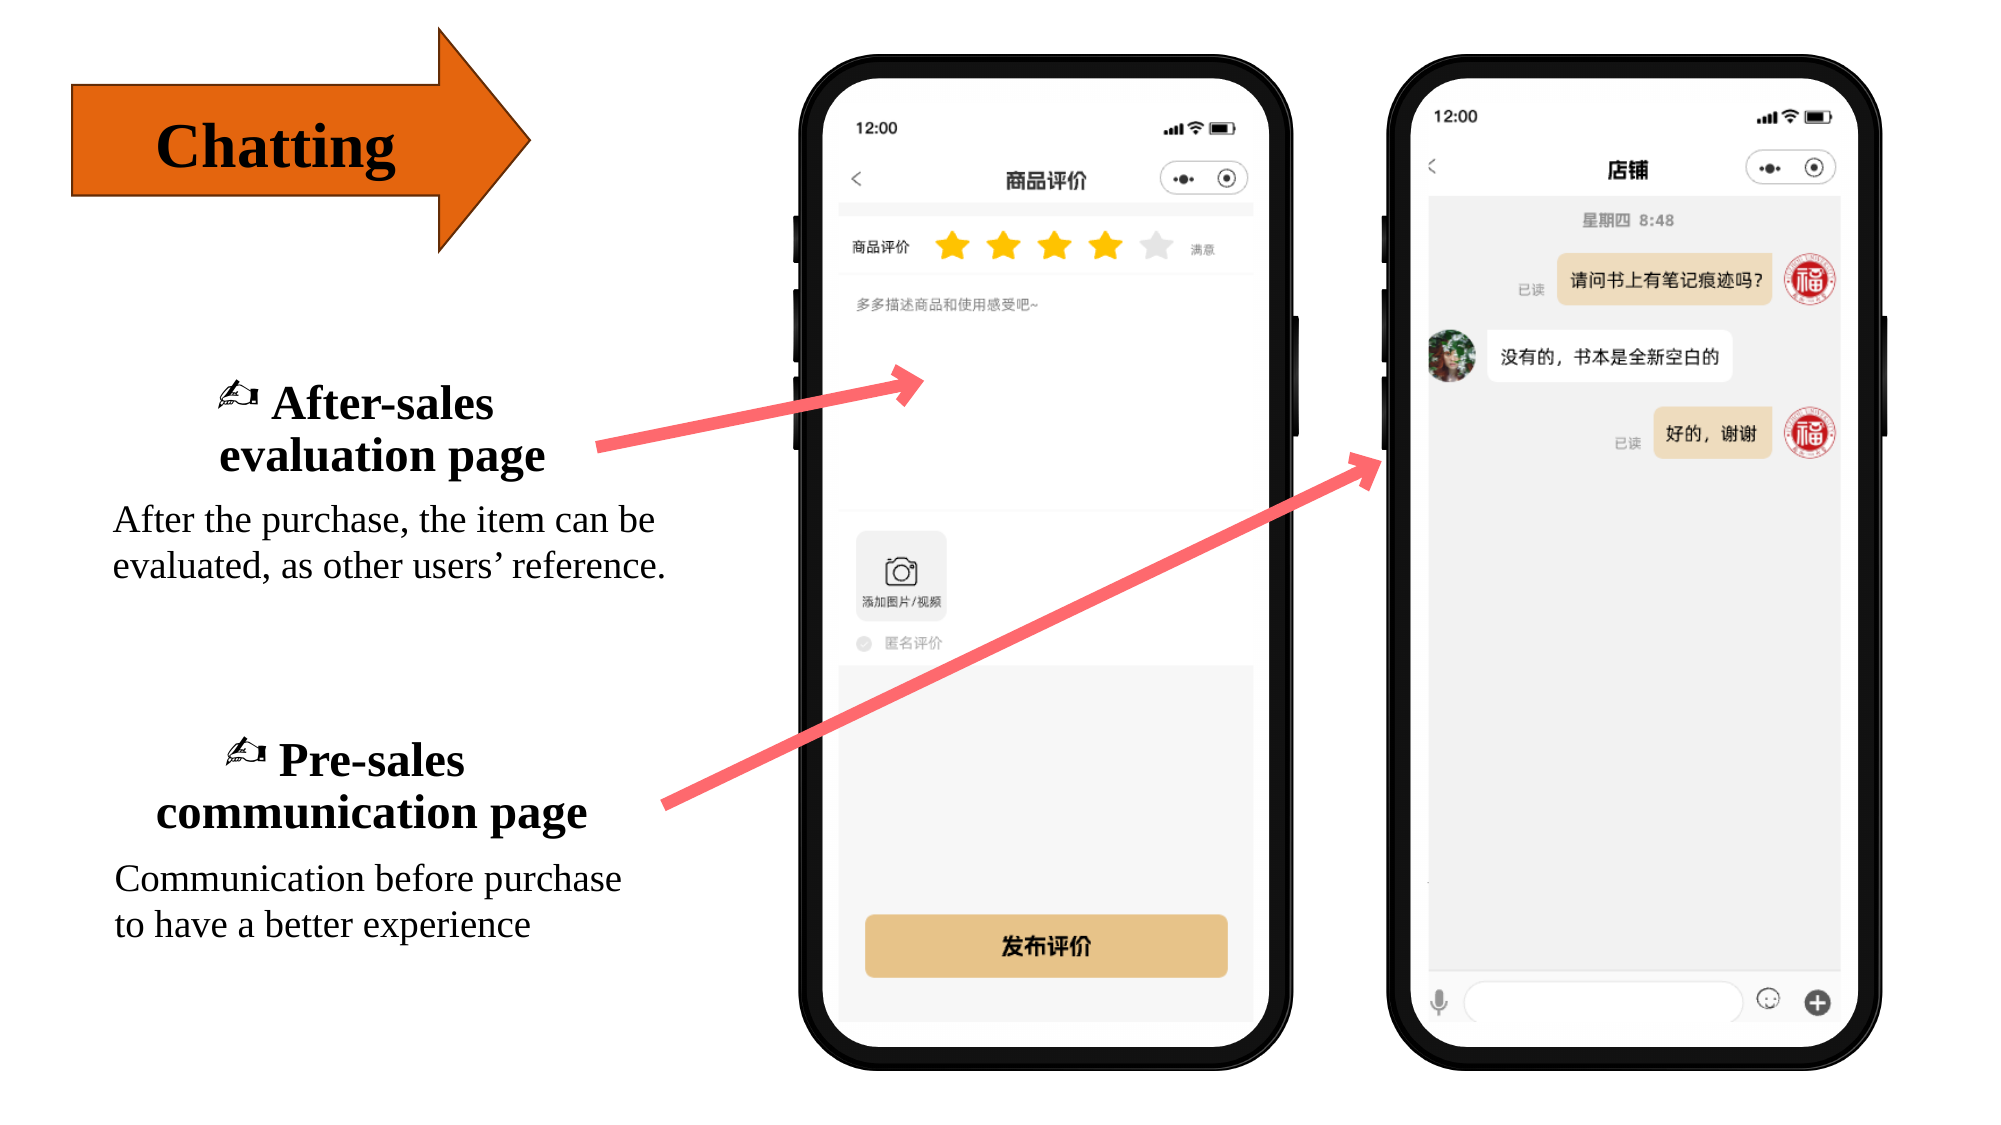

Chatting

After-sales evaluation page

After the purchase, the item can be evaluated, as other users’ reference.
Pre-sales communication page
Communication before purchase to have a better experience